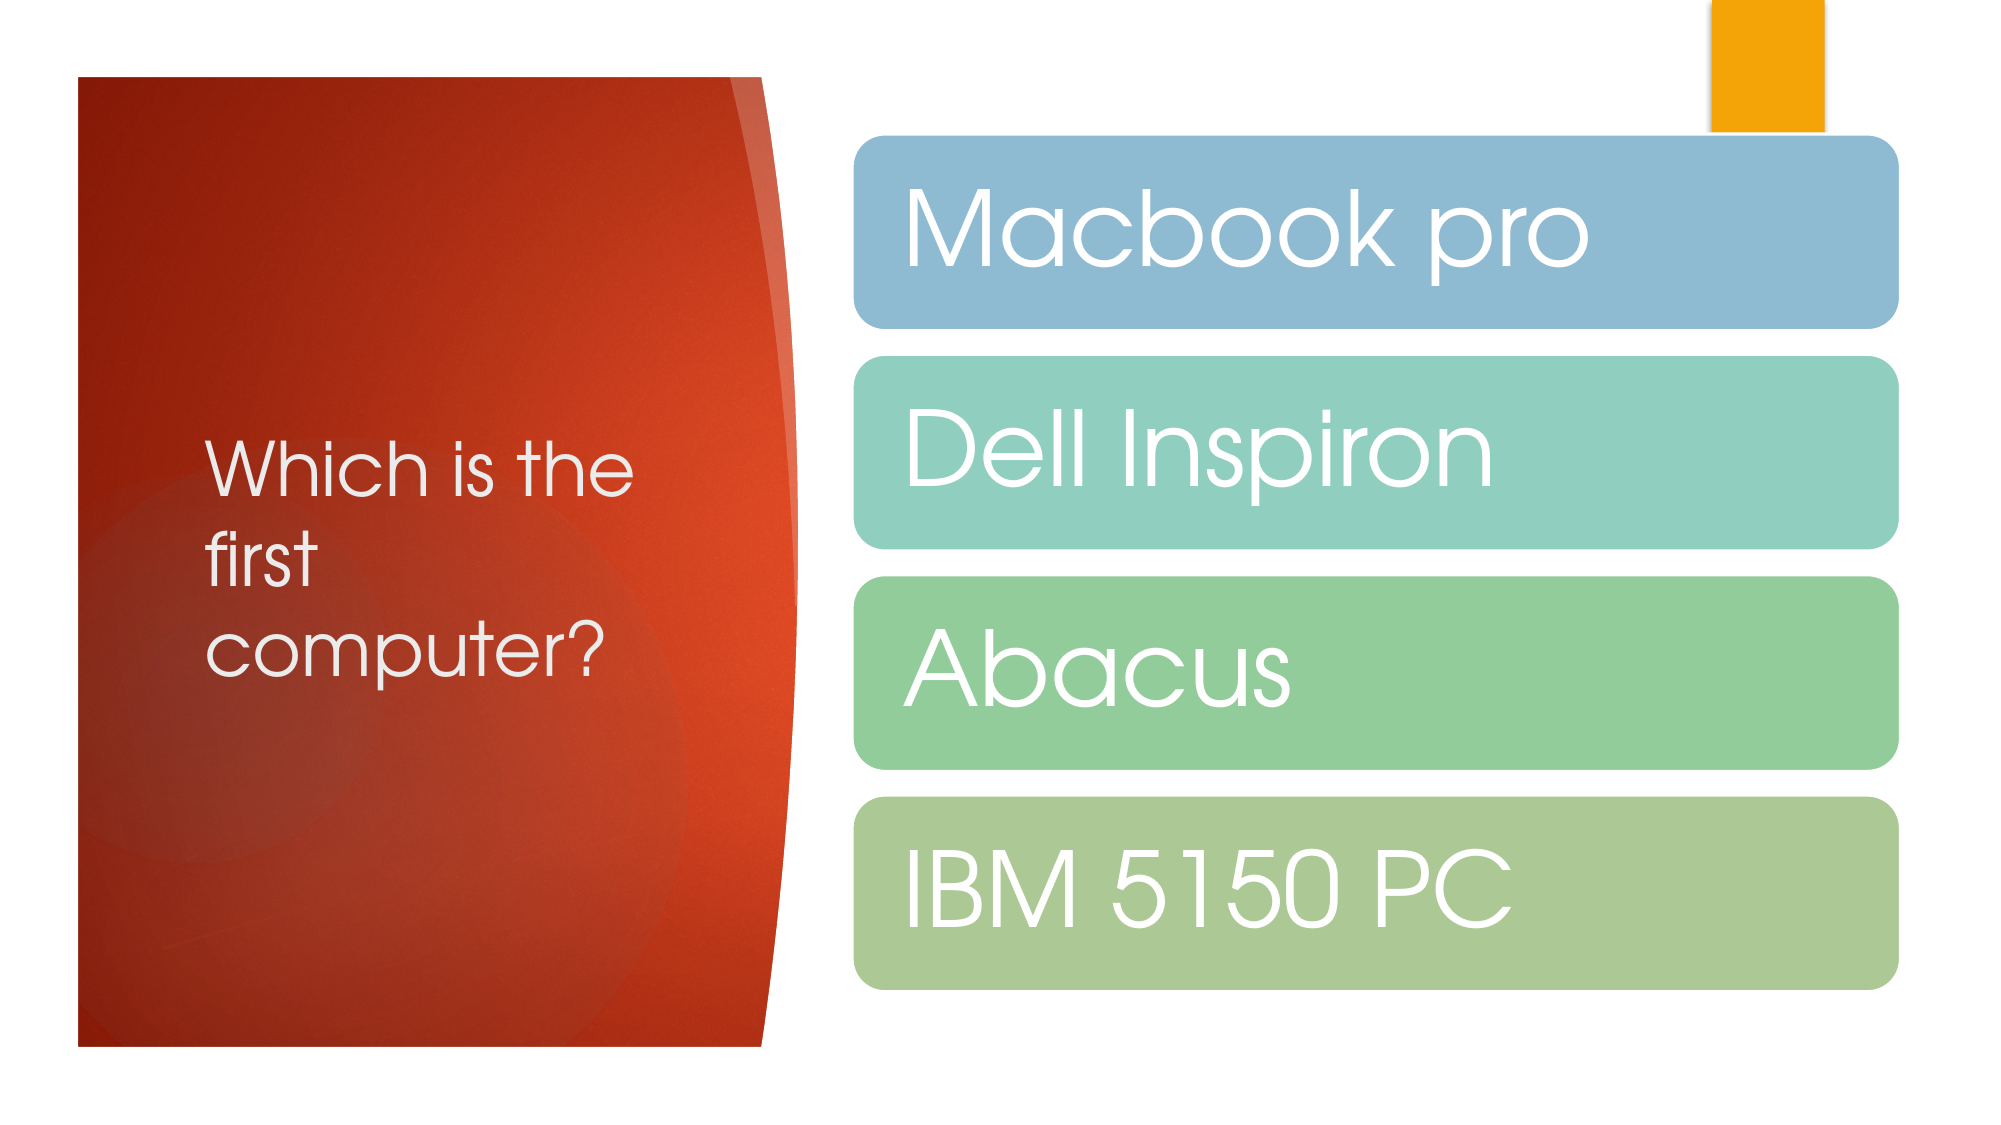

Macbook pro
Dell Inspiron
Abacus
IBM 5150 PC
# Which is the first computer?